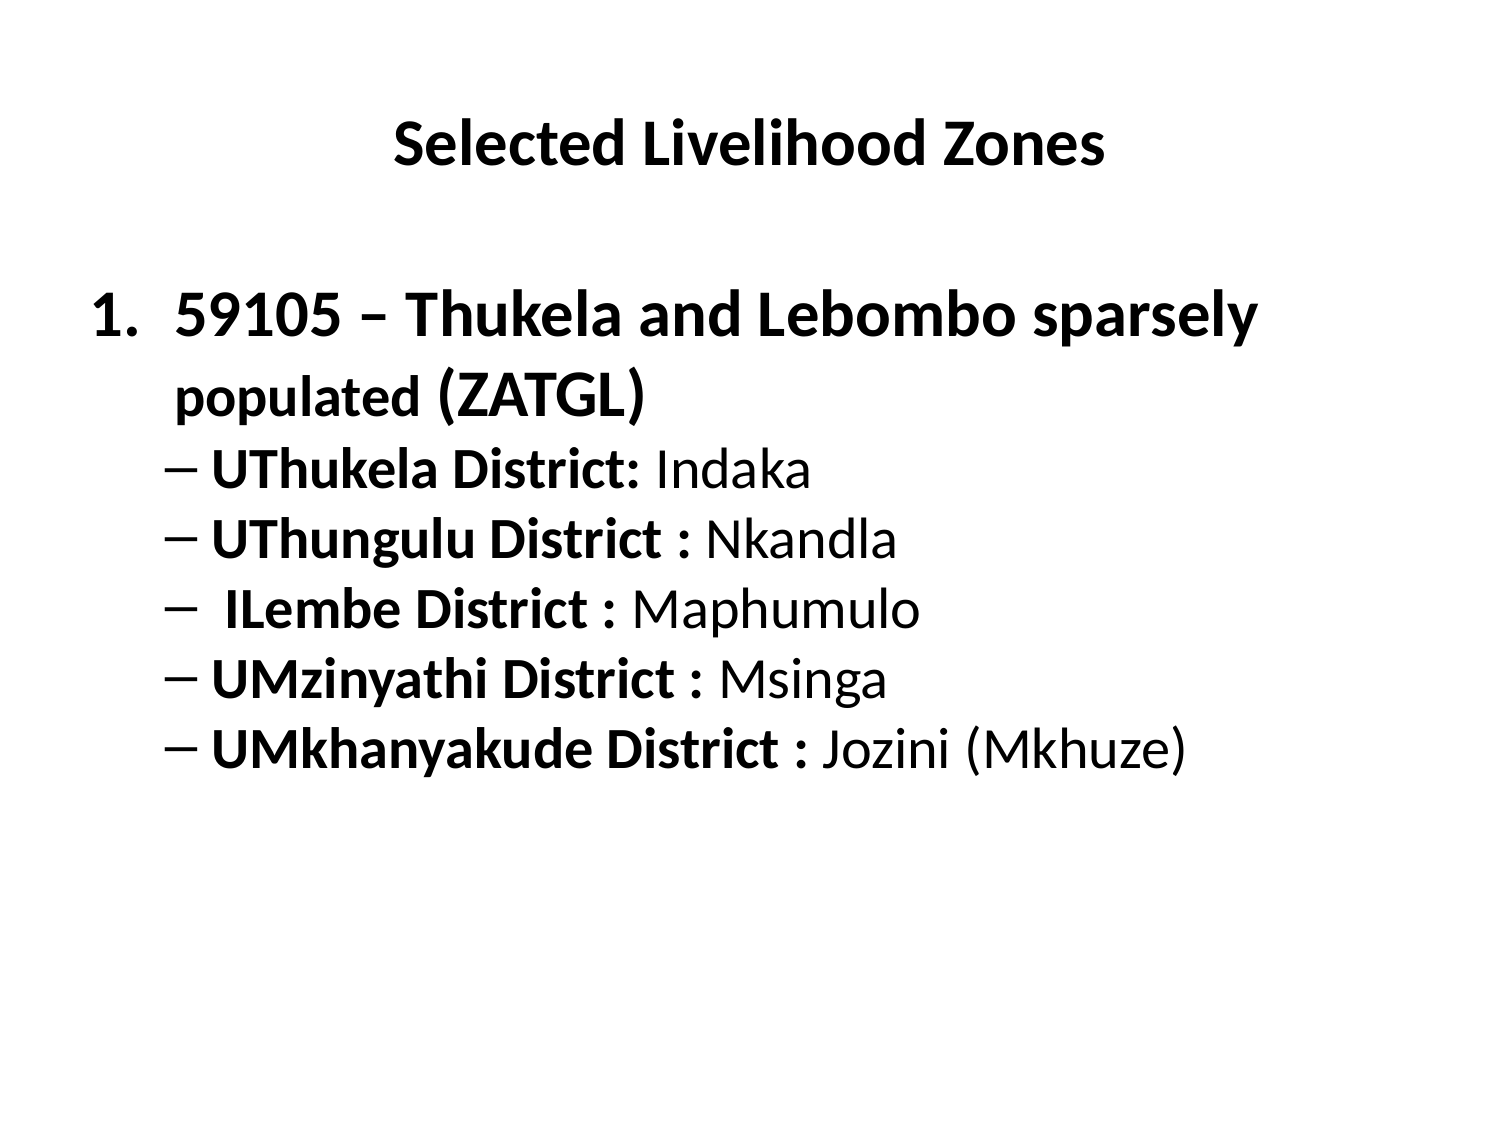

Selected Livelihood Zones
59105 – Thukela and Lebombo sparsely populated (ZATGL)
UThukela District: Indaka
UThungulu District : Nkandla
 ILembe District : Maphumulo
UMzinyathi District : Msinga
UMkhanyakude District : Jozini (Mkhuze)